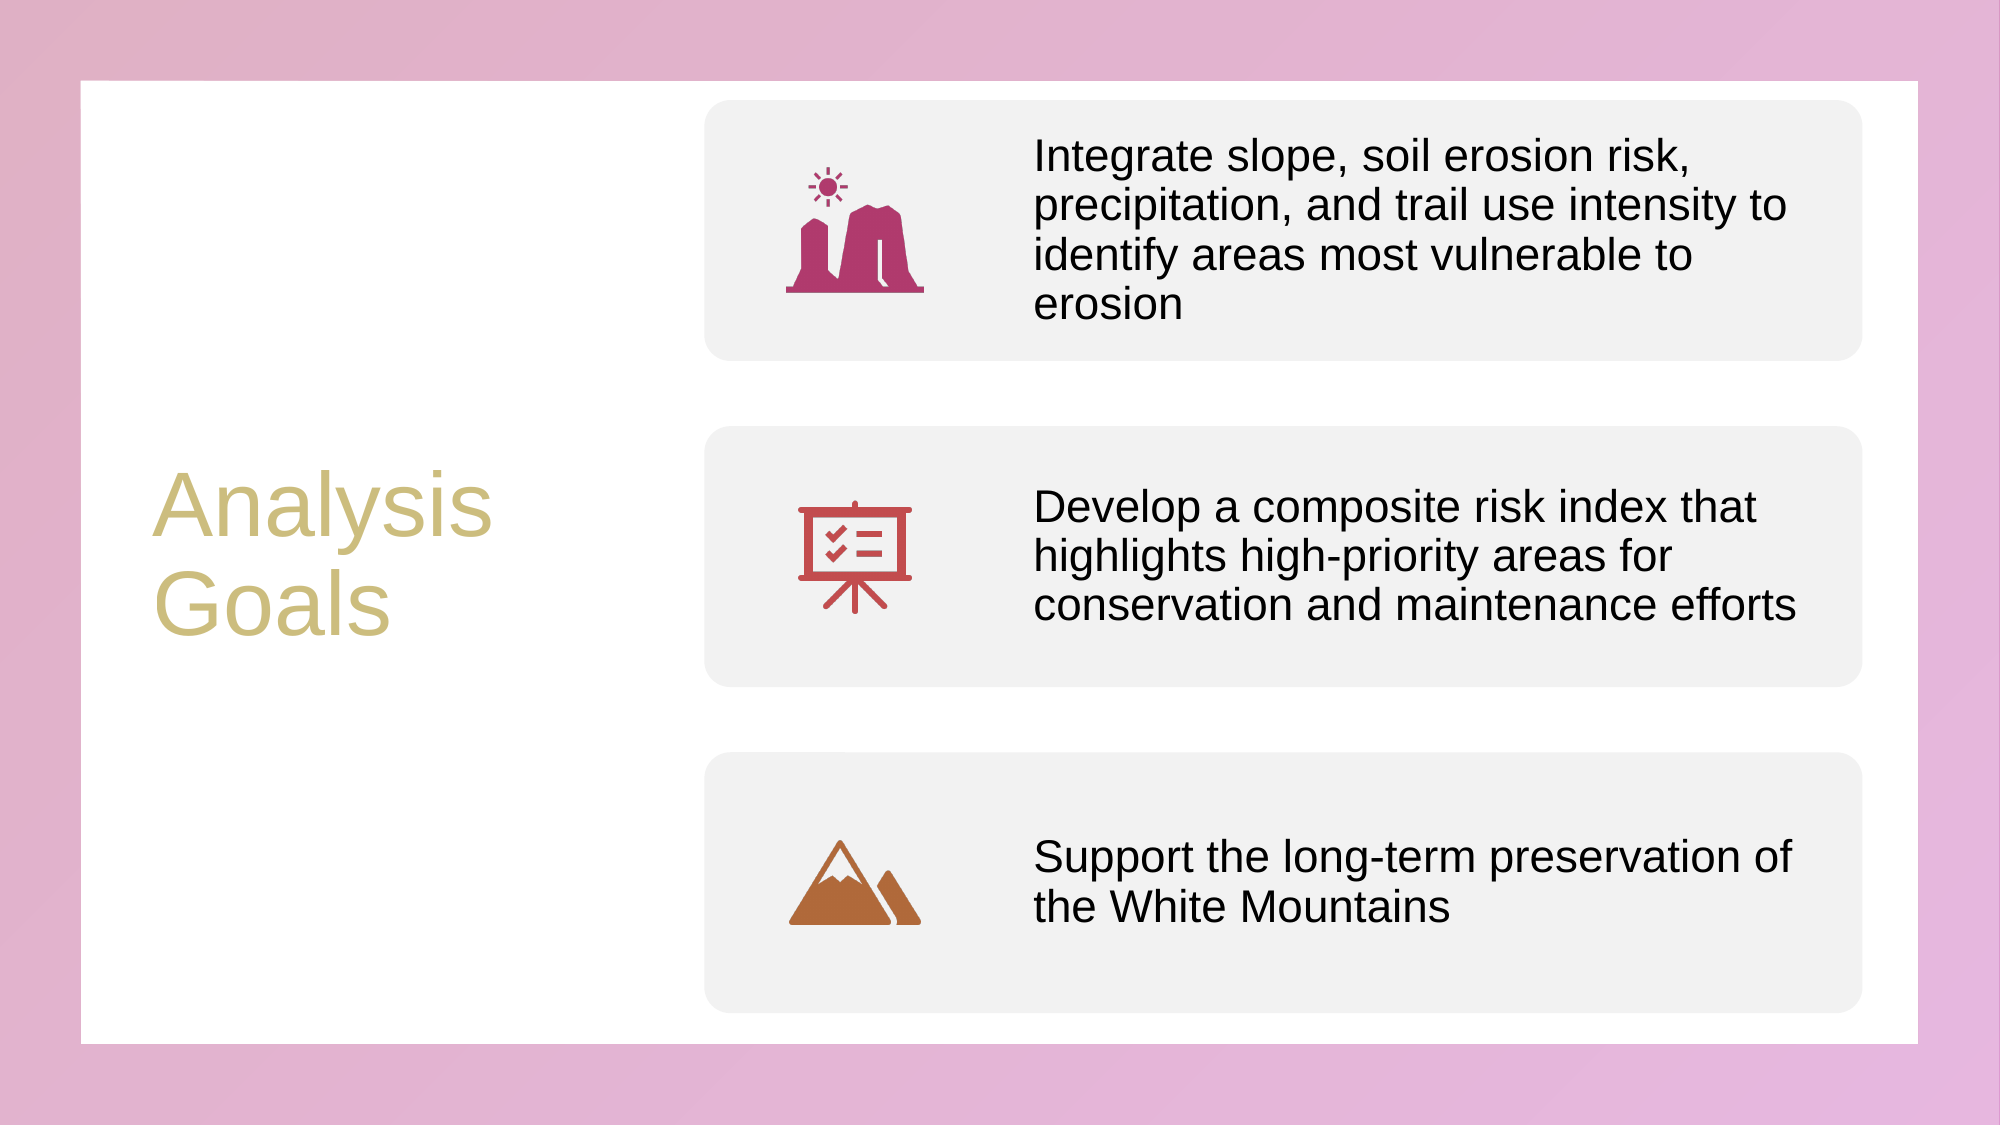

# Analysis Goals
Integrate slope, soil erosion risk, precipitation, and trail use intensity to identify areas most vulnerable to erosion
Develop a composite risk index that highlights high-priority areas for conservation and maintenance efforts
Support the long-term preservation of the White Mountains